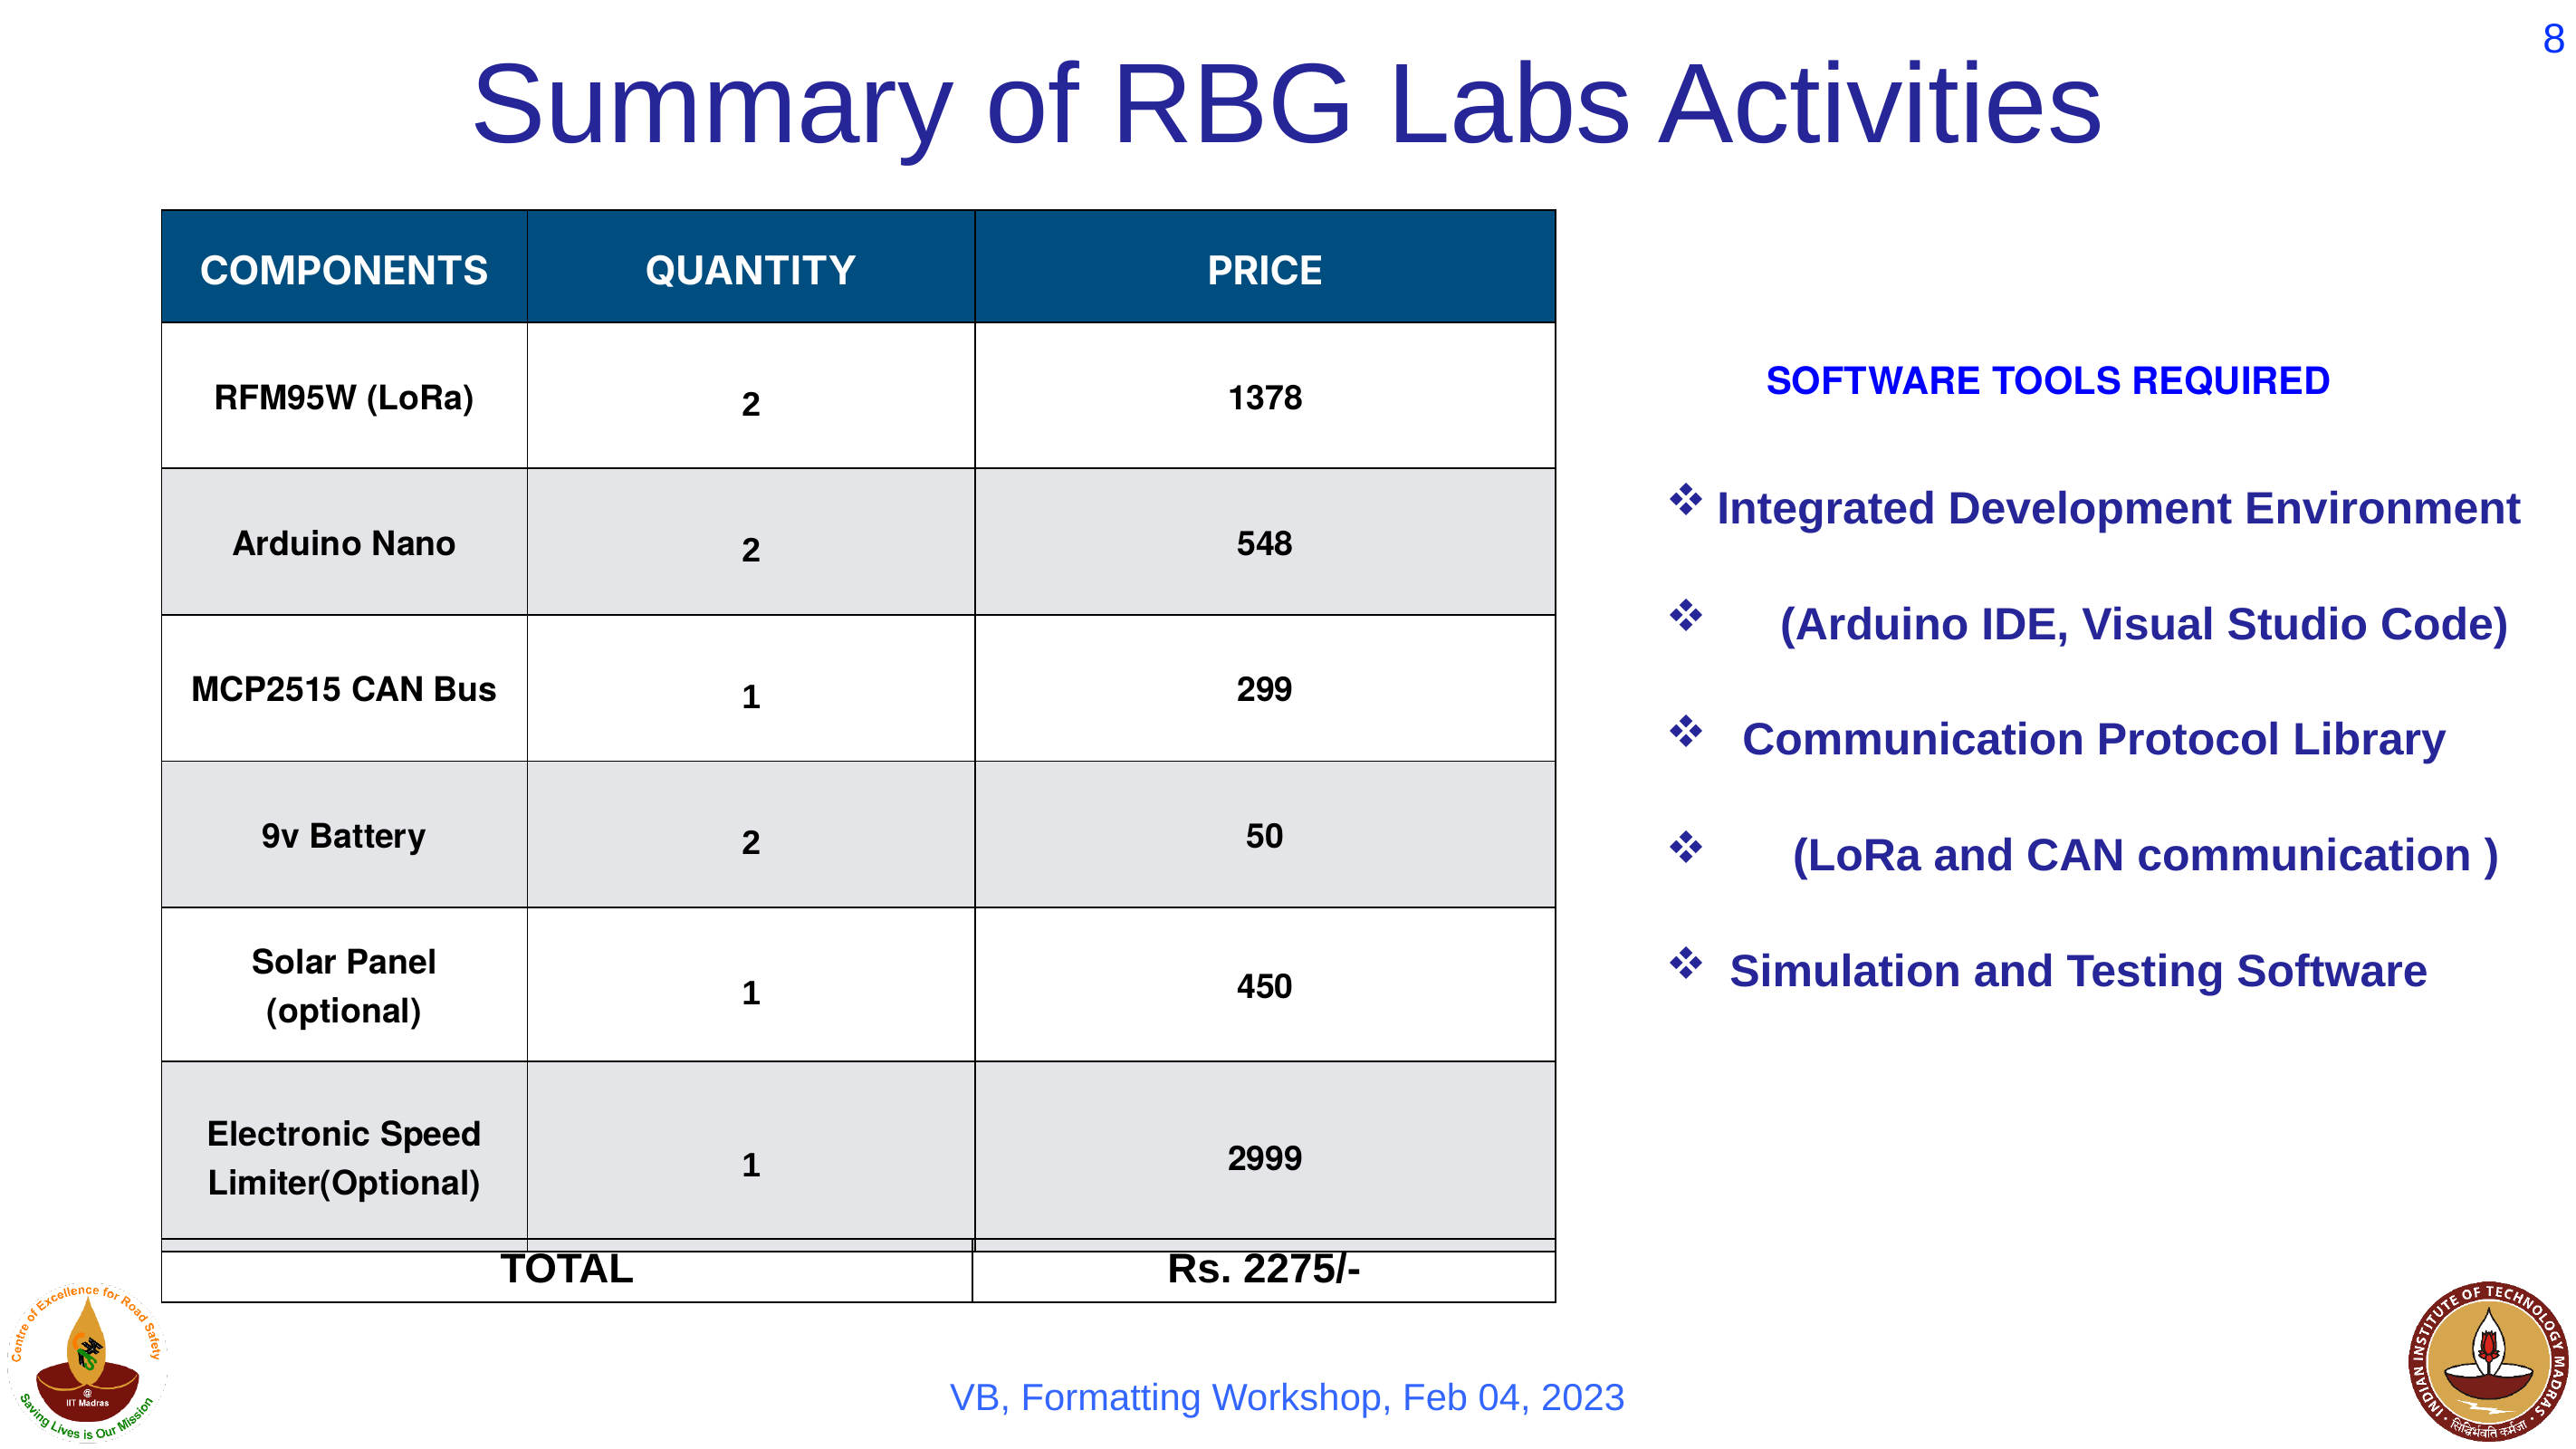

8
# Summary of RBG Labs Activities
| COMPONENTS | QUANTITY | PRICE |
| --- | --- | --- |
| RFM95W (LoRa) | 2 | 1378 |
| Arduino Nano | 2 | 548 |
| MCP2515 CAN Bus | 1 | 299 |
| 9v Battery | 2 | 50 |
| Solar Panel (optional) | 1 | 450 |
| Electronic Speed Limiter(Optional) | 1 | 2999 |
SOFTWARE TOOLS REQUIRED
Integrated Development Environment
     (Arduino IDE, Visual Studio Code)
  Communication Protocol Library
      (LoRa and CAN communication )
 Simulation and Testing Software
| TOTAL |
| --- |
| Rs. 2275/- |
| --- |